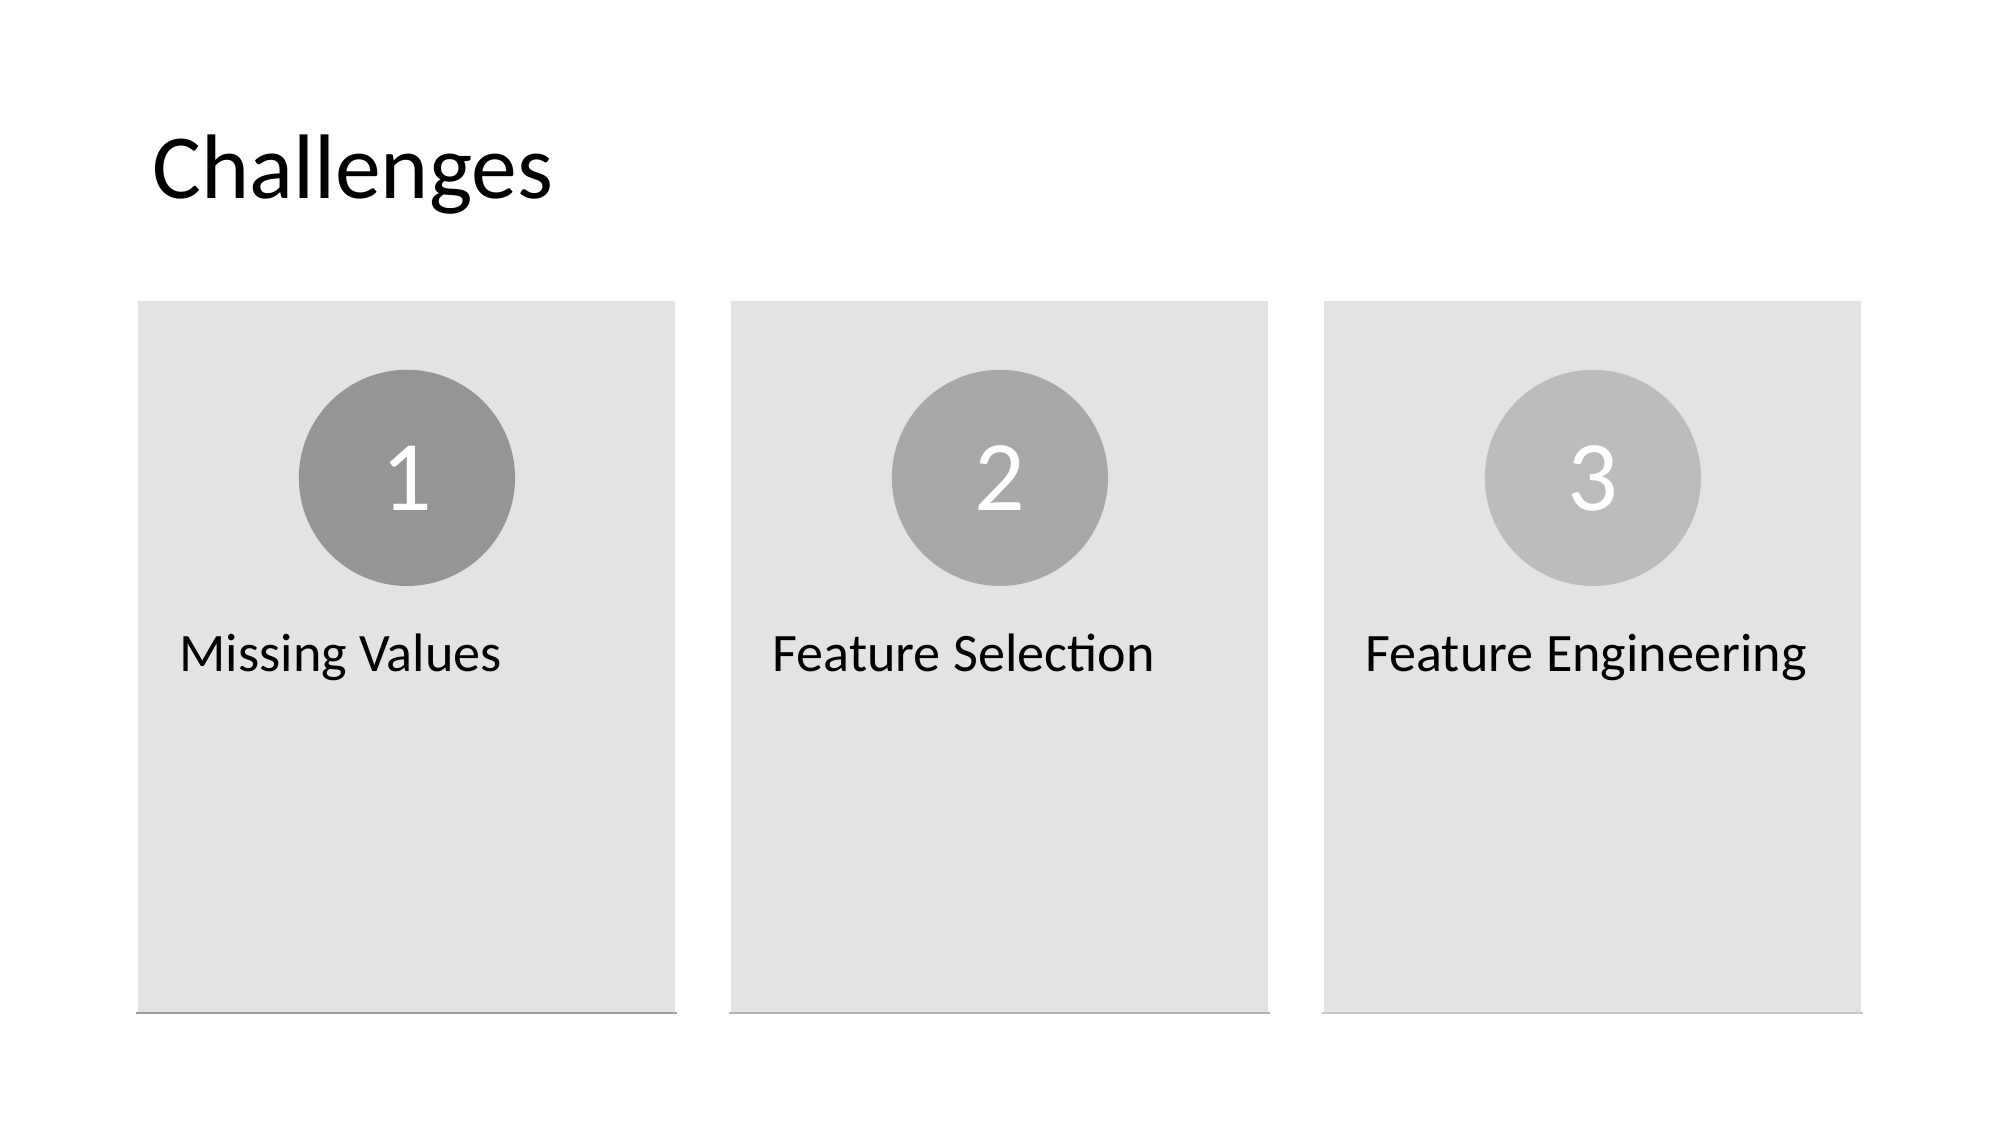

# Challenges
Missing Values
1
Feature Selection
2
Feature Engineering
3